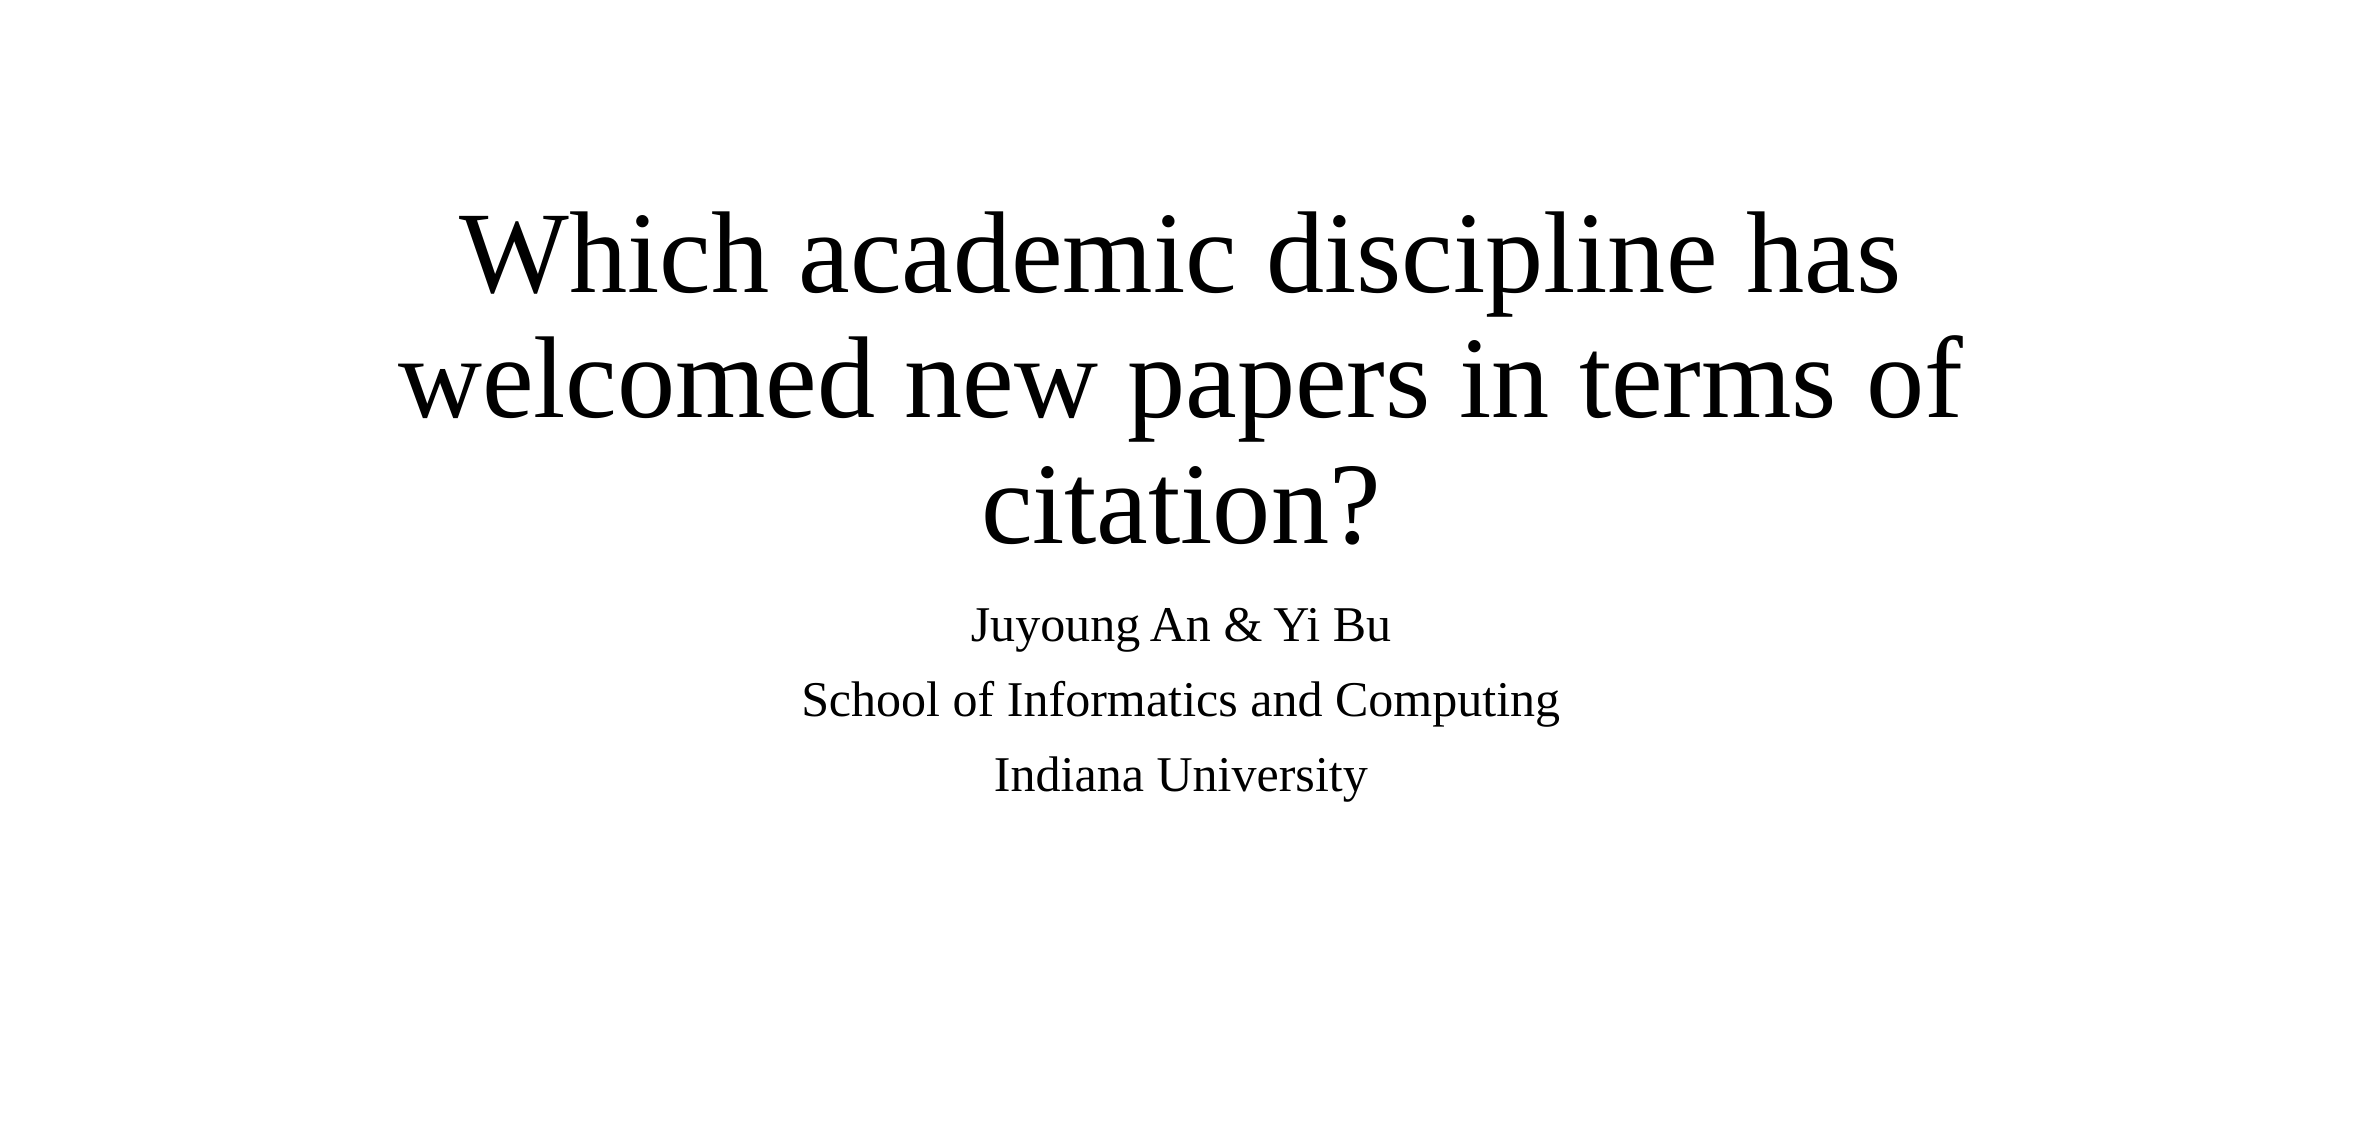

# Which academic discipline has welcomed new papers in terms of citation?
Juyoung An & Yi Bu
School of Informatics and Computing
Indiana University